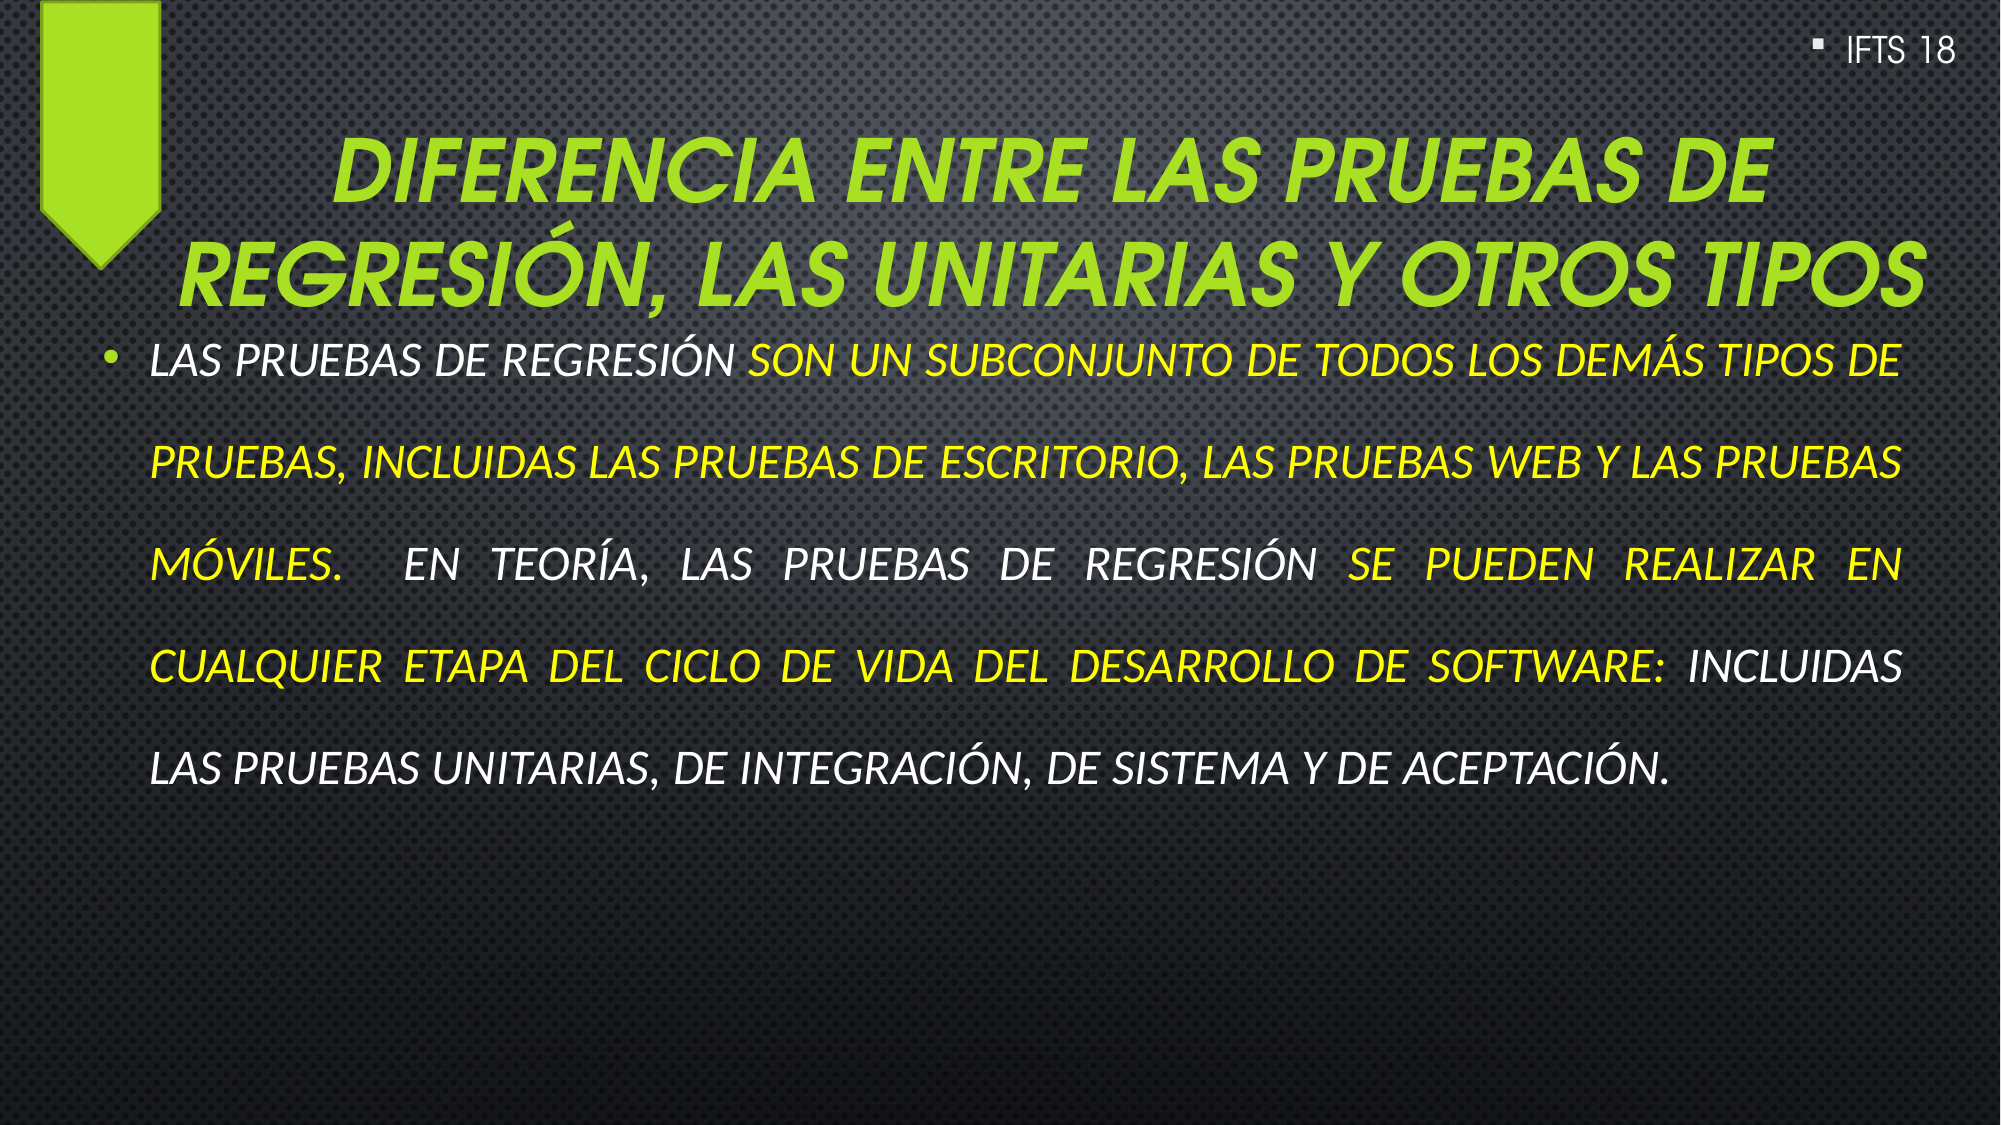

IFTS 18
# Diferencia entre las pruebas de regresión, las unitarias y otros tipos

Las pruebas de regresión son un subconjunto de todos los demás tipos de pruebas, incluidas las pruebas de escritorio, las pruebas web y las pruebas móviles.  En teoría, las pruebas de regresión se pueden realizar en cualquier etapa del ciclo de vida del desarrollo de software: incluidas las pruebas unitarias, de integración, de sistema y de aceptación.